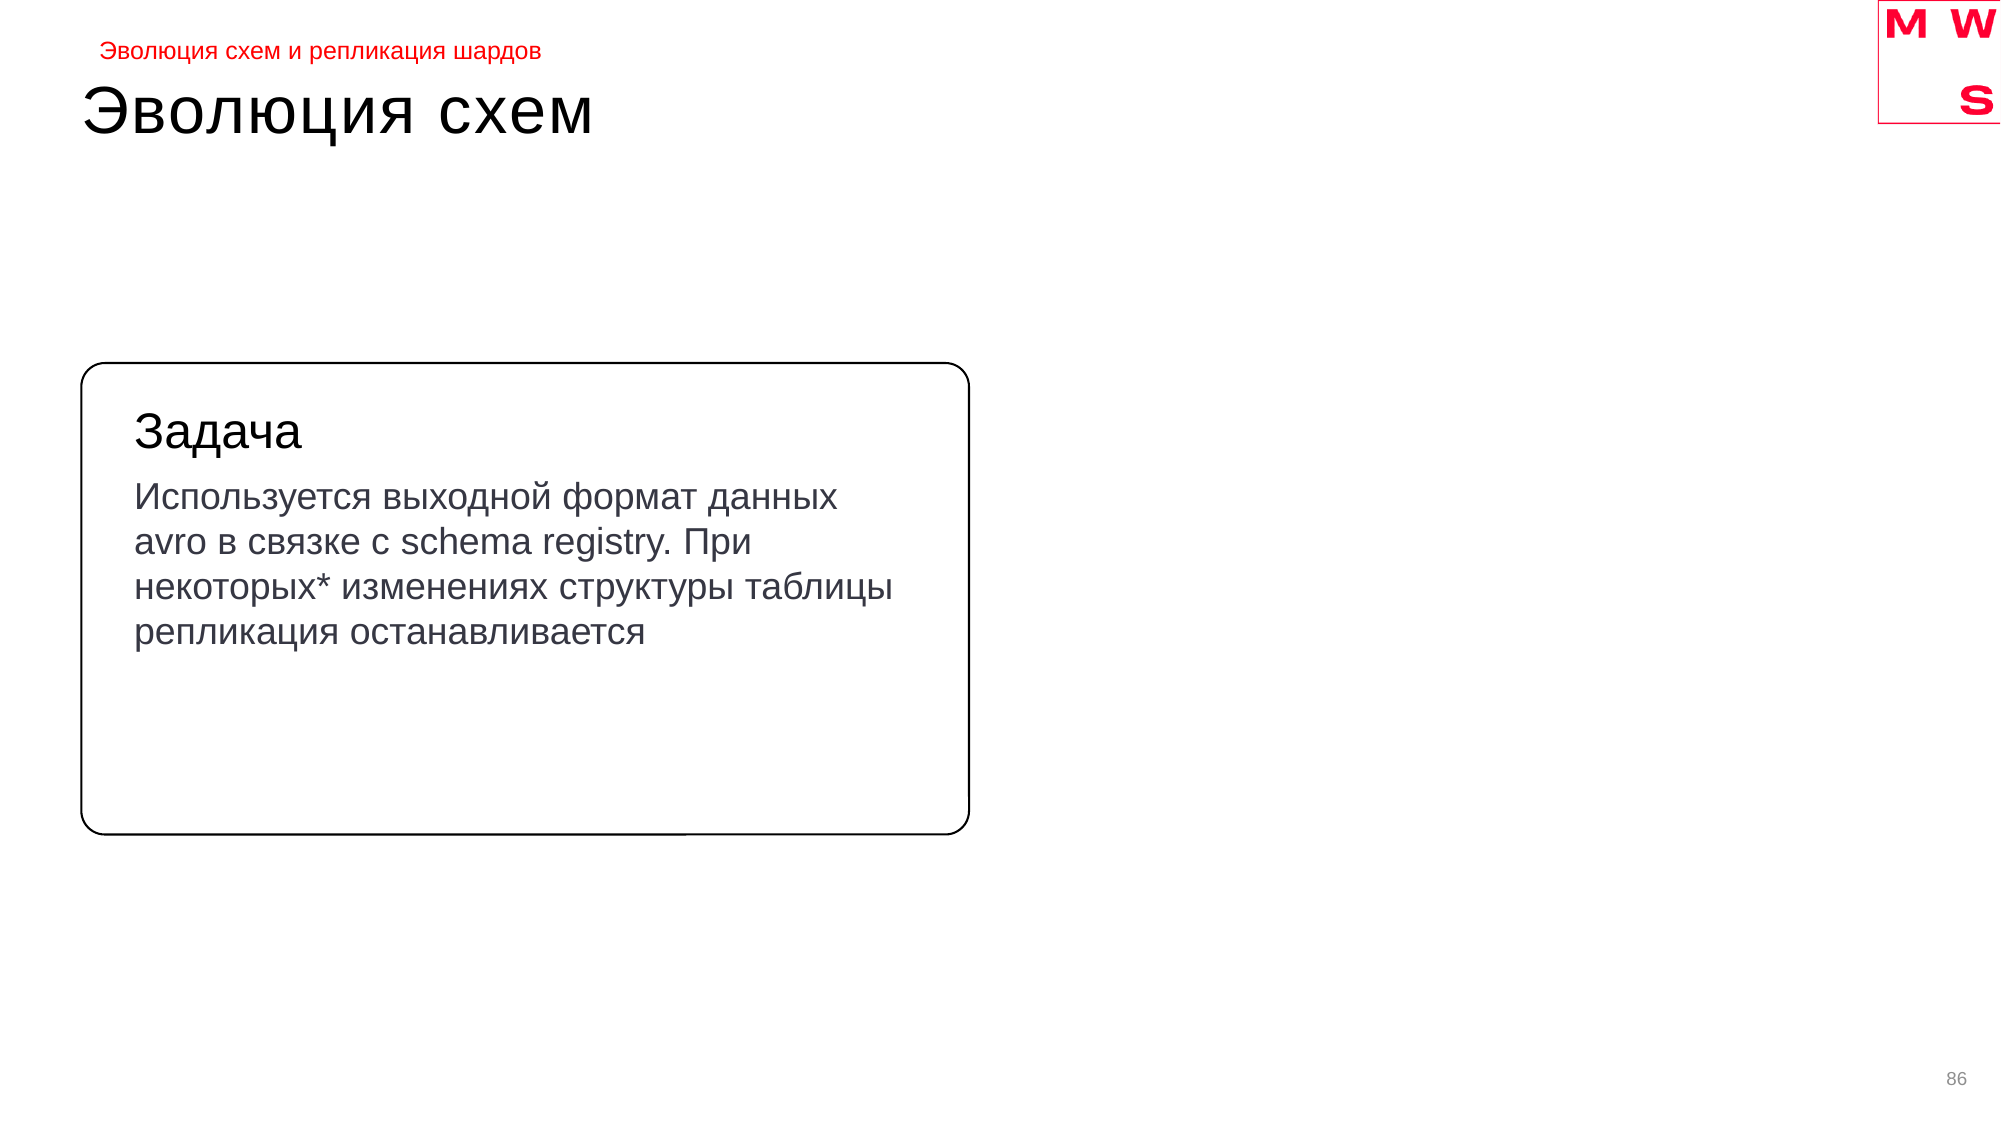

Эволюция схем и репликация шардов
# Эволюция схем

Задача
Используется выходной формат данных avro в связке с schema registry. При некоторых* изменениях структуры таблицы репликация останавливается
86